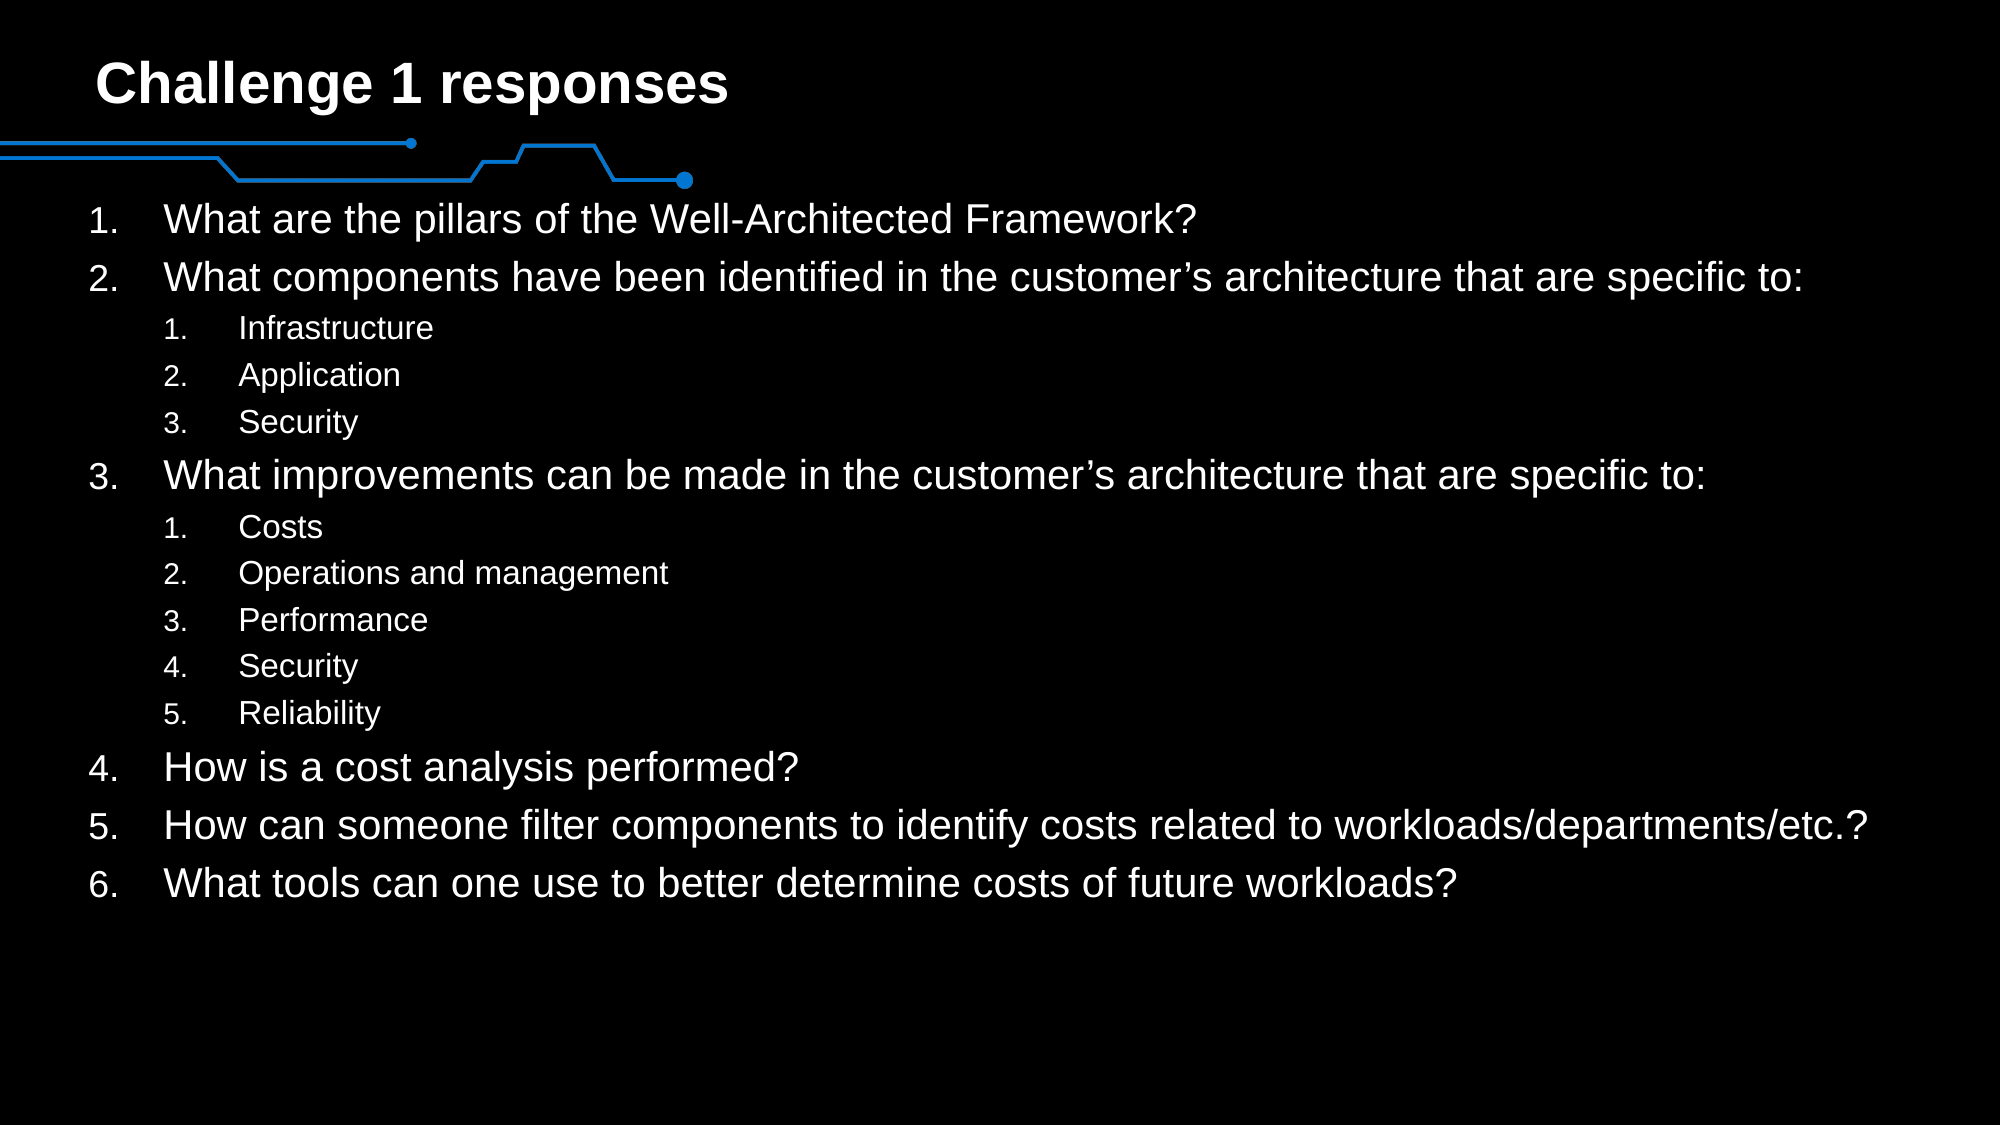

# Challenge 1 responses
What are the pillars of the Well-Architected Framework?
What components have been identified in the customer’s architecture that are specific to:
Infrastructure
Application
Security
What improvements can be made in the customer’s architecture that are specific to:
Costs
Operations and management
Performance
Security
Reliability
How is a cost analysis performed?
How can someone filter components to identify costs related to workloads/departments/etc.?
What tools can one use to better determine costs of future workloads?